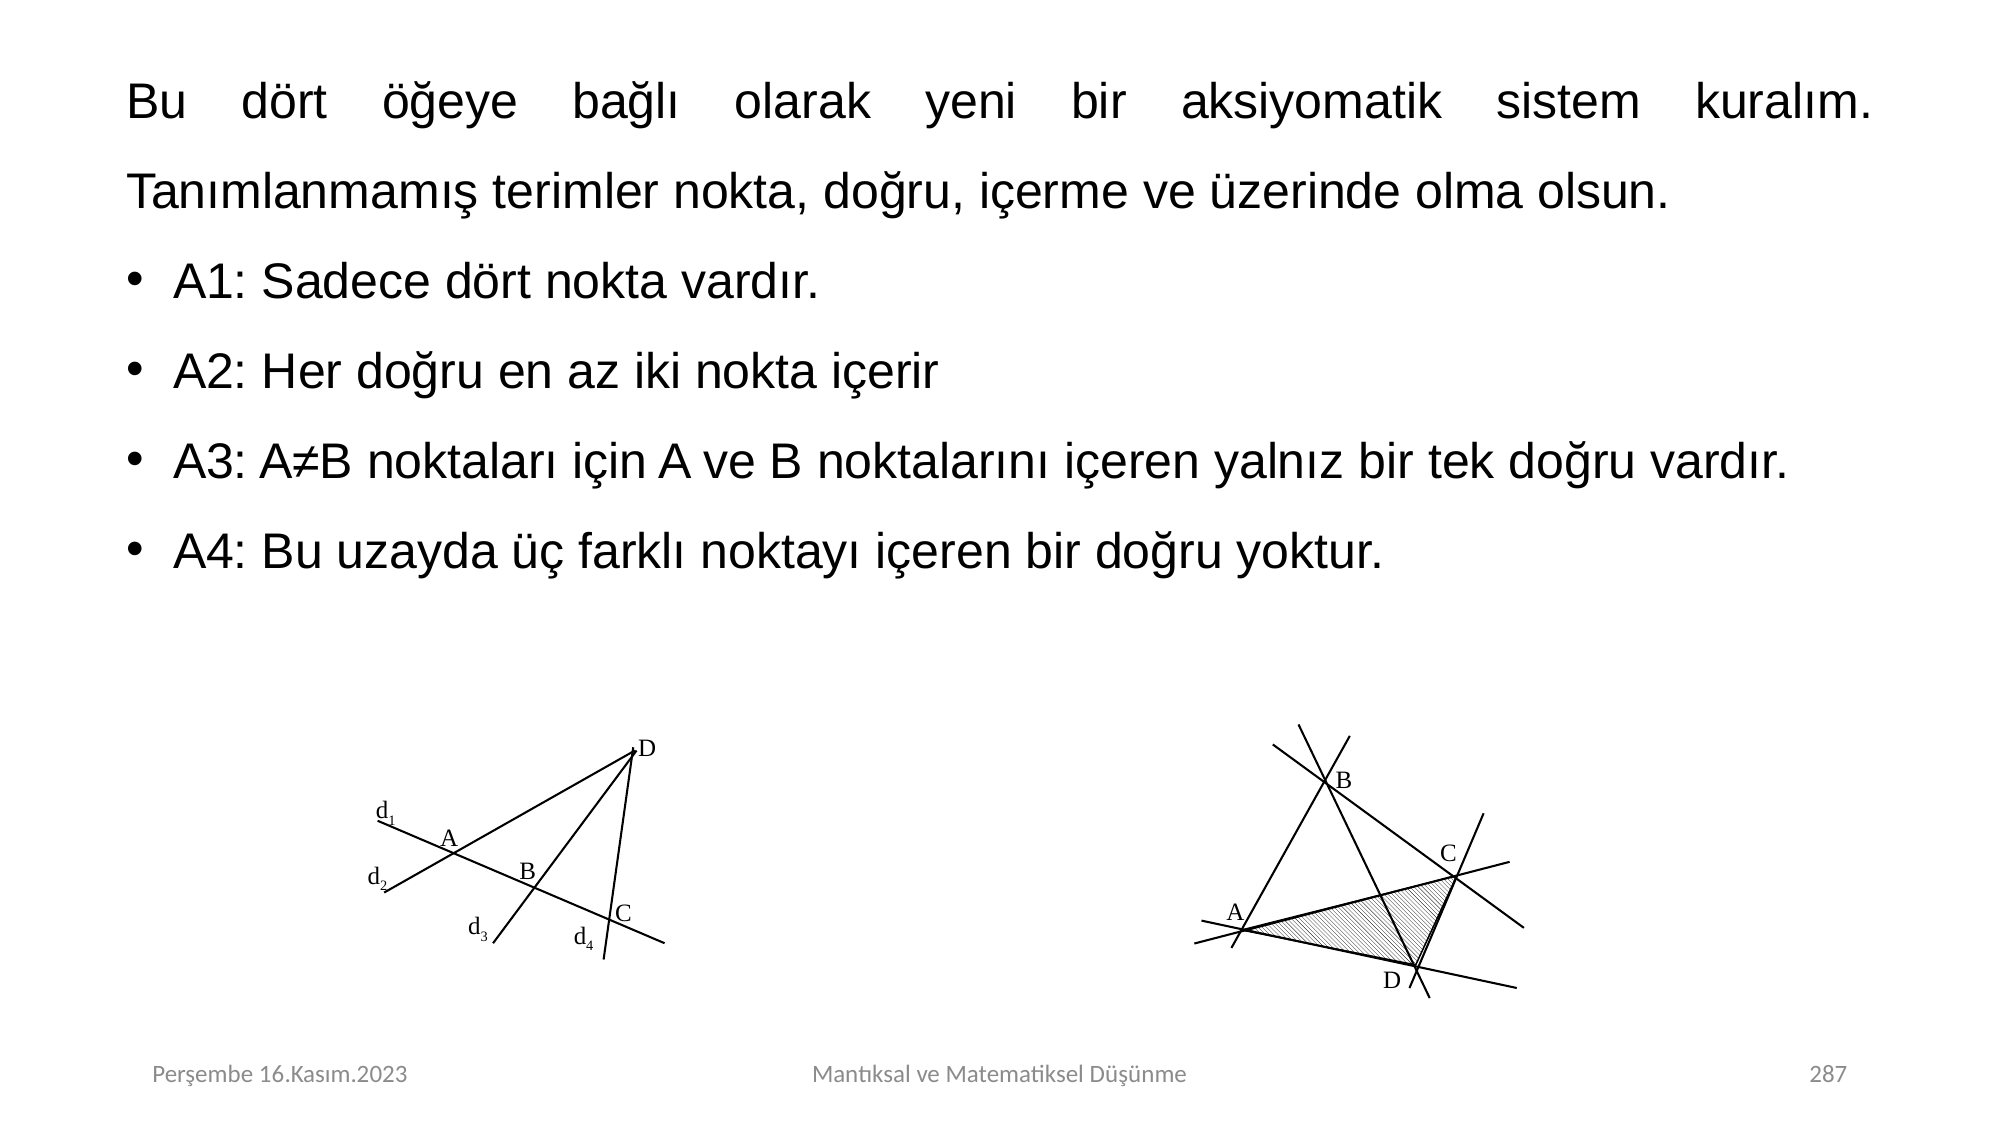

Bu dört öğeye bağlı olarak yeni bir aksiyomatik sistem kuralım. Tanımlanmamış terimler nokta, doğru, içerme ve üzerinde olma olsun.
A1: Sadece dört nokta vardır.
A2: Her doğru en az iki nokta içerir
A3: A≠B noktaları için A ve B noktalarını içeren yalnız bir tek doğru vardır.
A4: Bu uzayda üç farklı noktayı içeren bir doğru yoktur.
D

A

B
C
d1
d2
d3
d4

B

C

A

D

# Perşembe 16.Kasım.2023
Mantıksal ve Matematiksel Düşünme
287